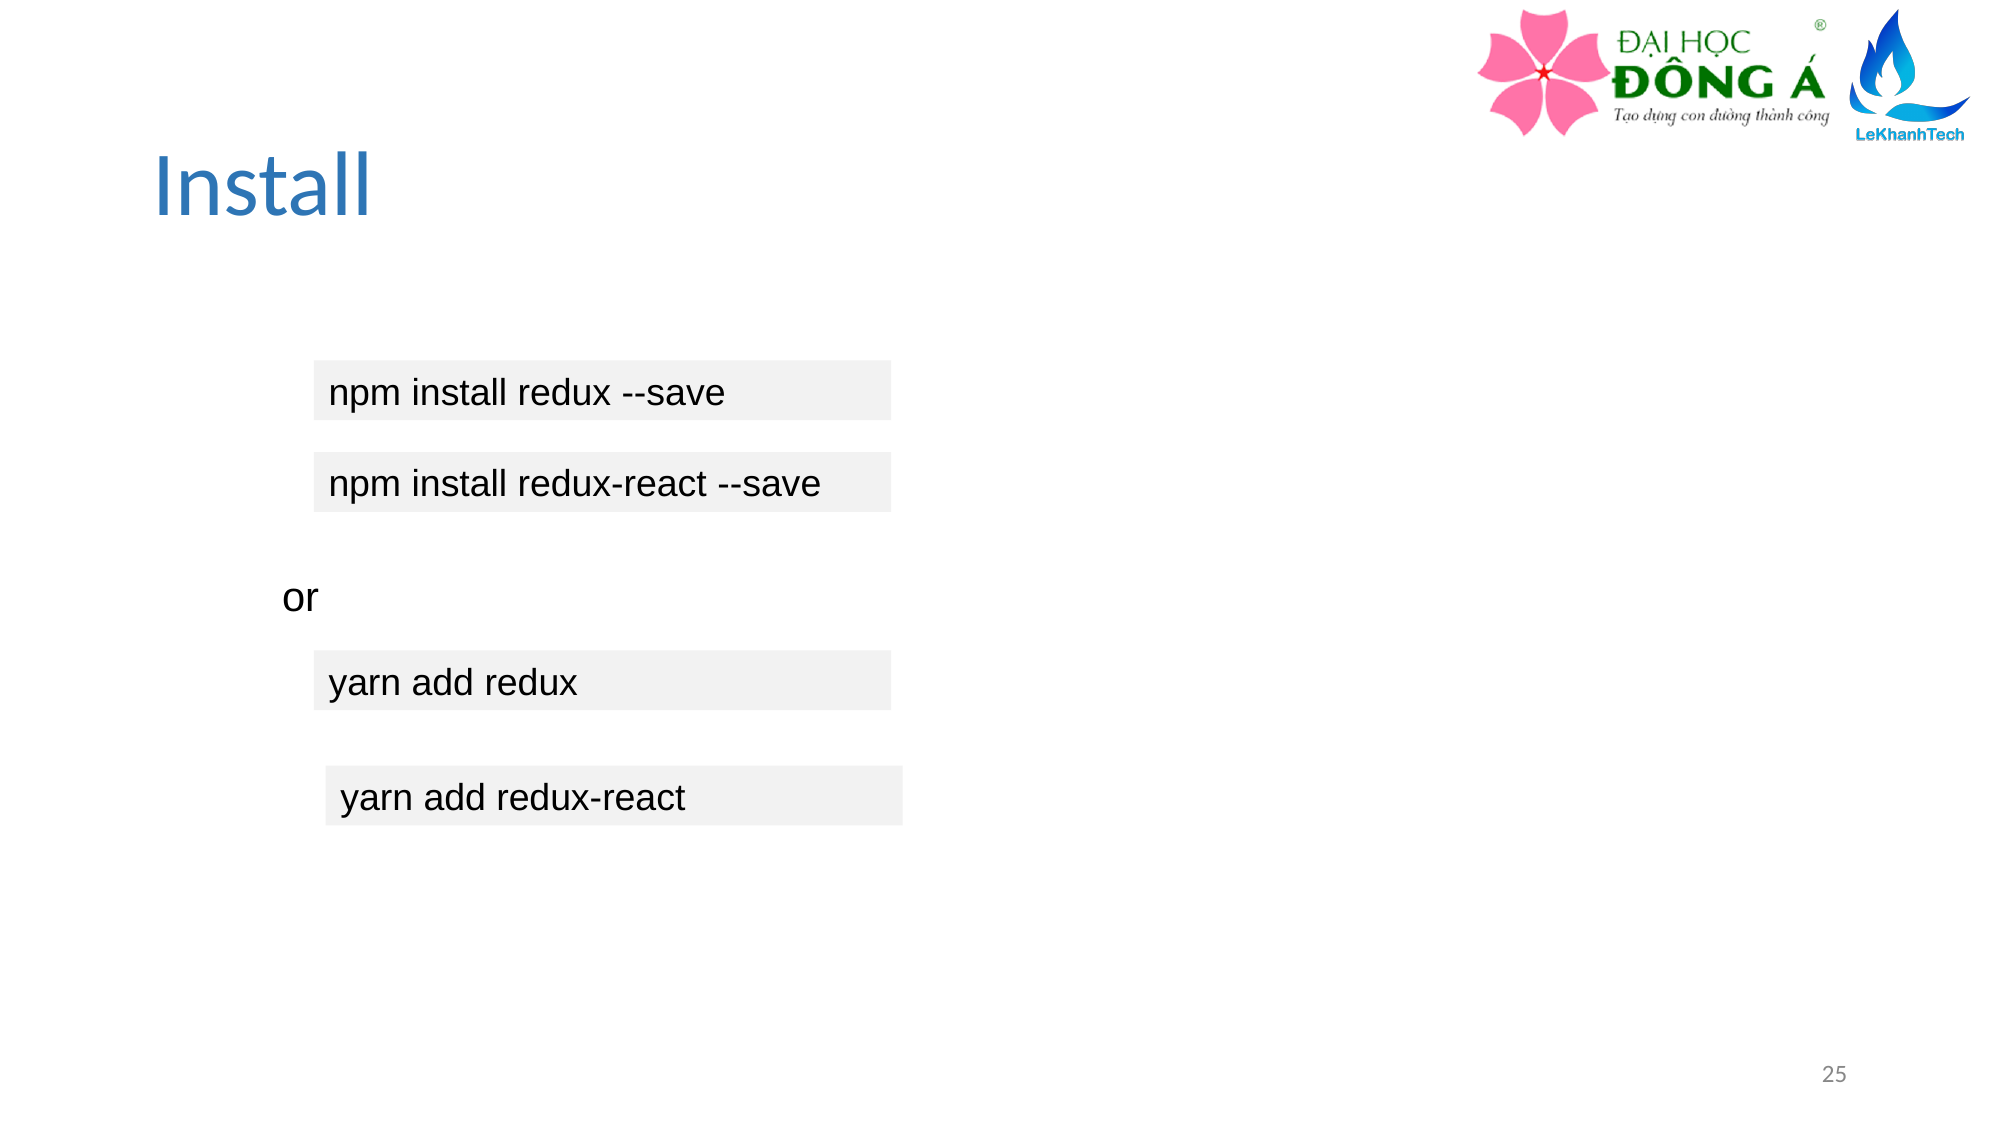

# Install
npm install redux --save
npm install redux-react --save
or
yarn add redux
yarn add redux-react
25